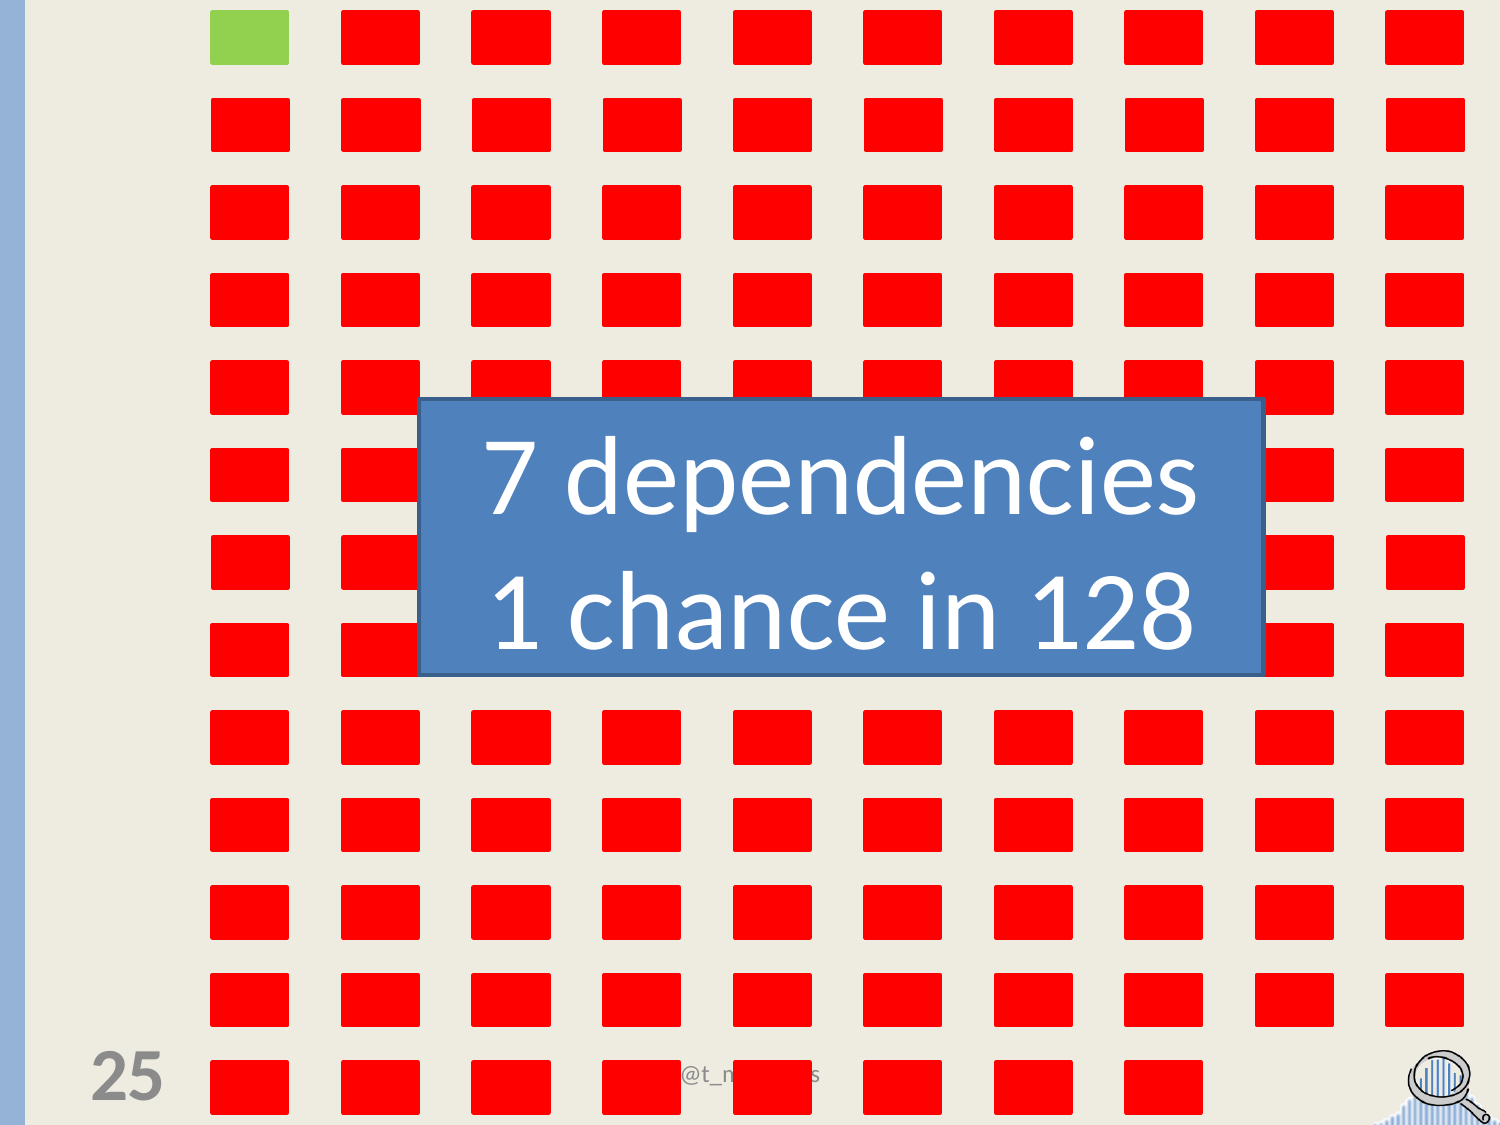

7 dependencies
1 chance in 128

25
@t_magennis